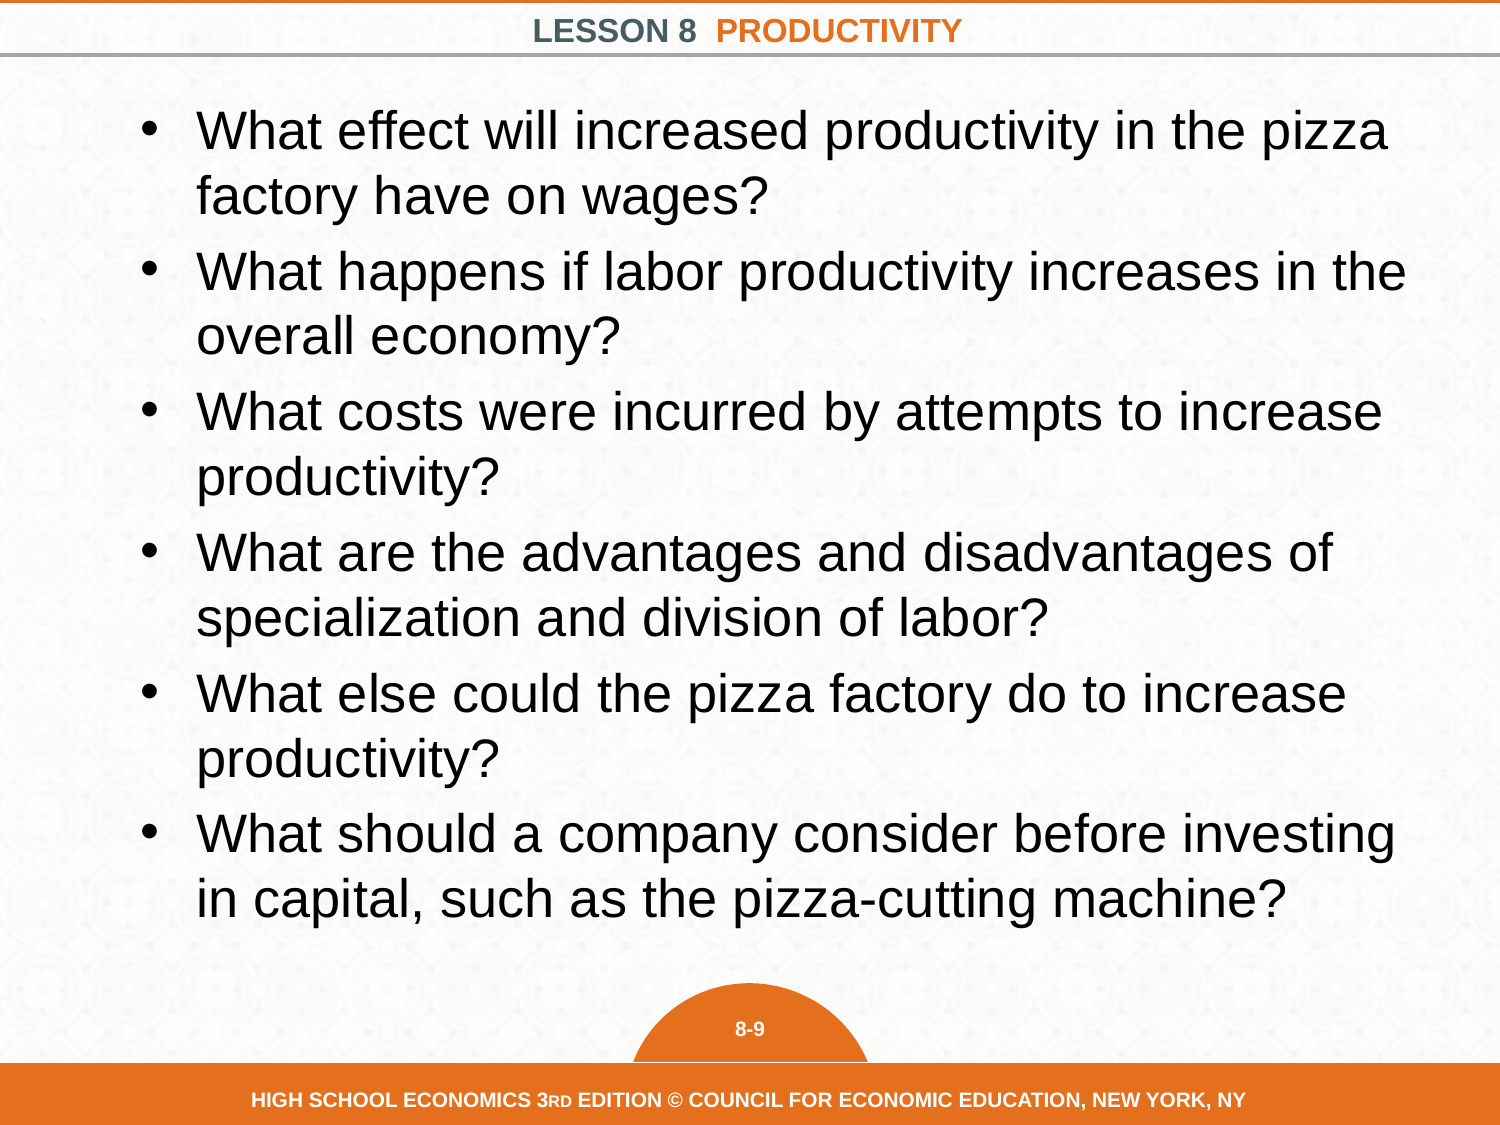

What effect will increased productivity in the pizza factory have on wages?
What happens if labor productivity increases in the overall economy?
What costs were incurred by attempts to increase productivity?
What are the advantages and disadvantages of specialization and division of labor?
What else could the pizza factory do to increase productivity?
What should a company consider before investing in capital, such as the pizza-cutting machine?